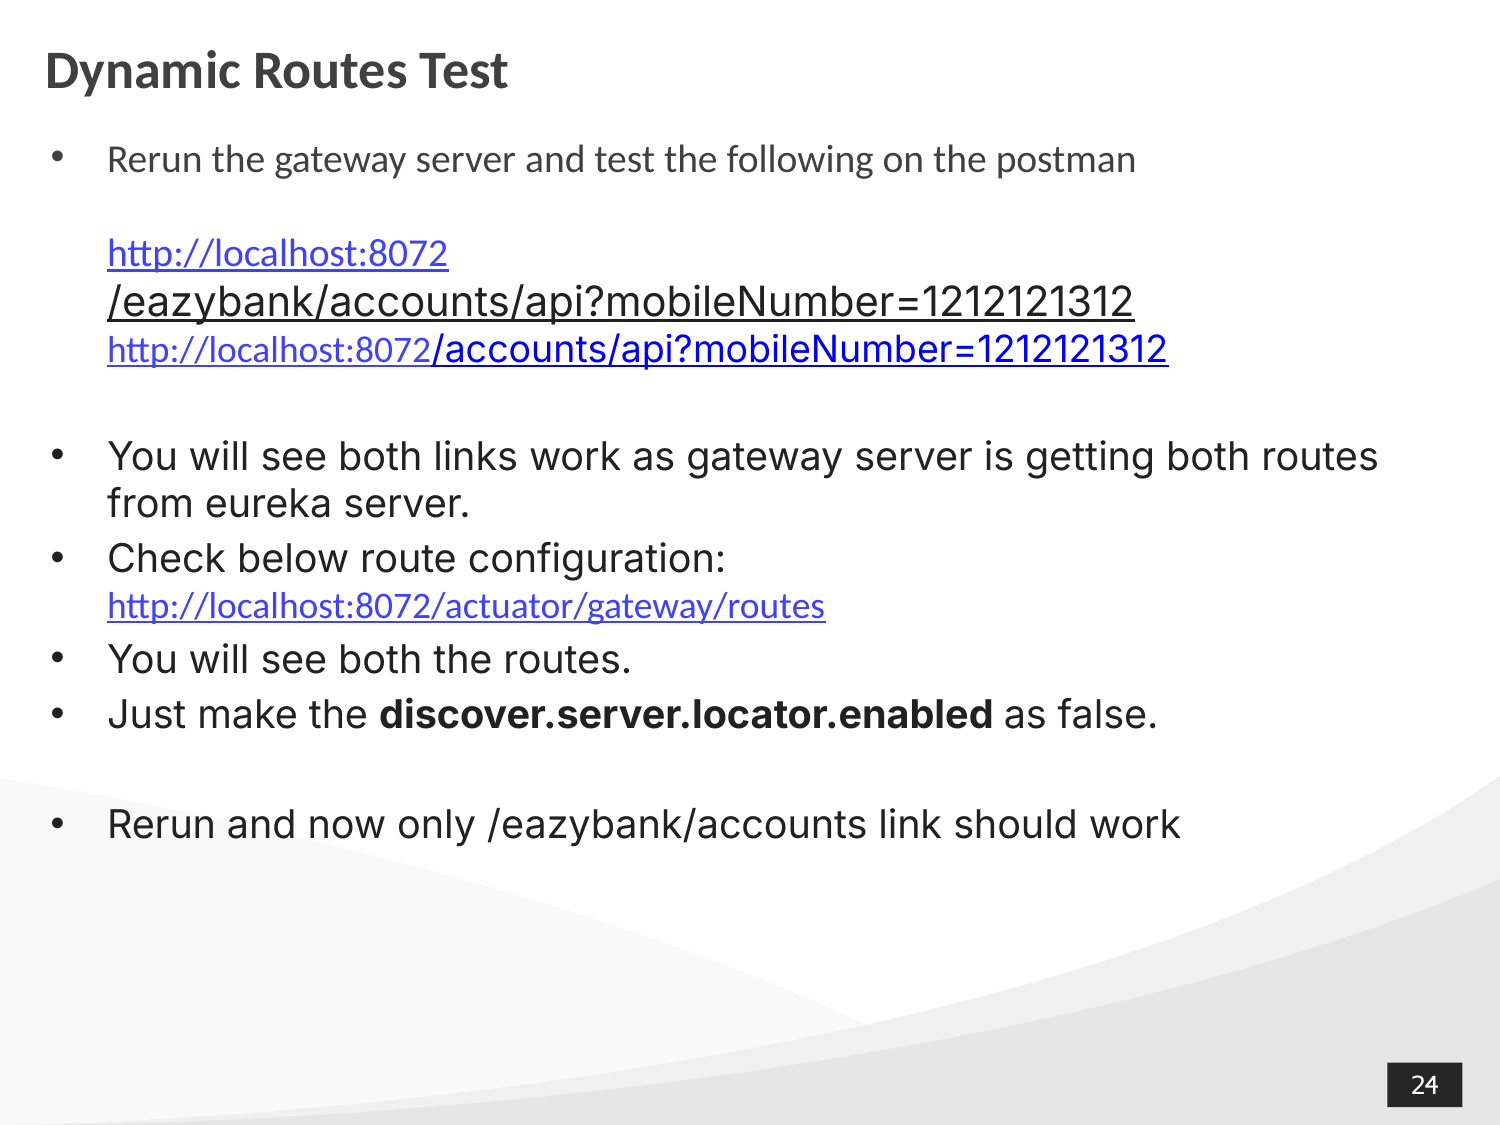

# Dynamic Routes Test
Rerun the gateway server and test the following on the postman
http://localhost:8072/eazybank/accounts/api?mobileNumber=1212121312
http://localhost:8072/accounts/api?mobileNumber=1212121312

You will see both links work as gateway server is getting both routes from eureka server.
Check below route configuration:
http://localhost:8072/actuator/gateway/routes
You will see both the routes.
Just make the discover.server.locator.enabled as false.

Rerun and now only /eazybank/accounts link should work